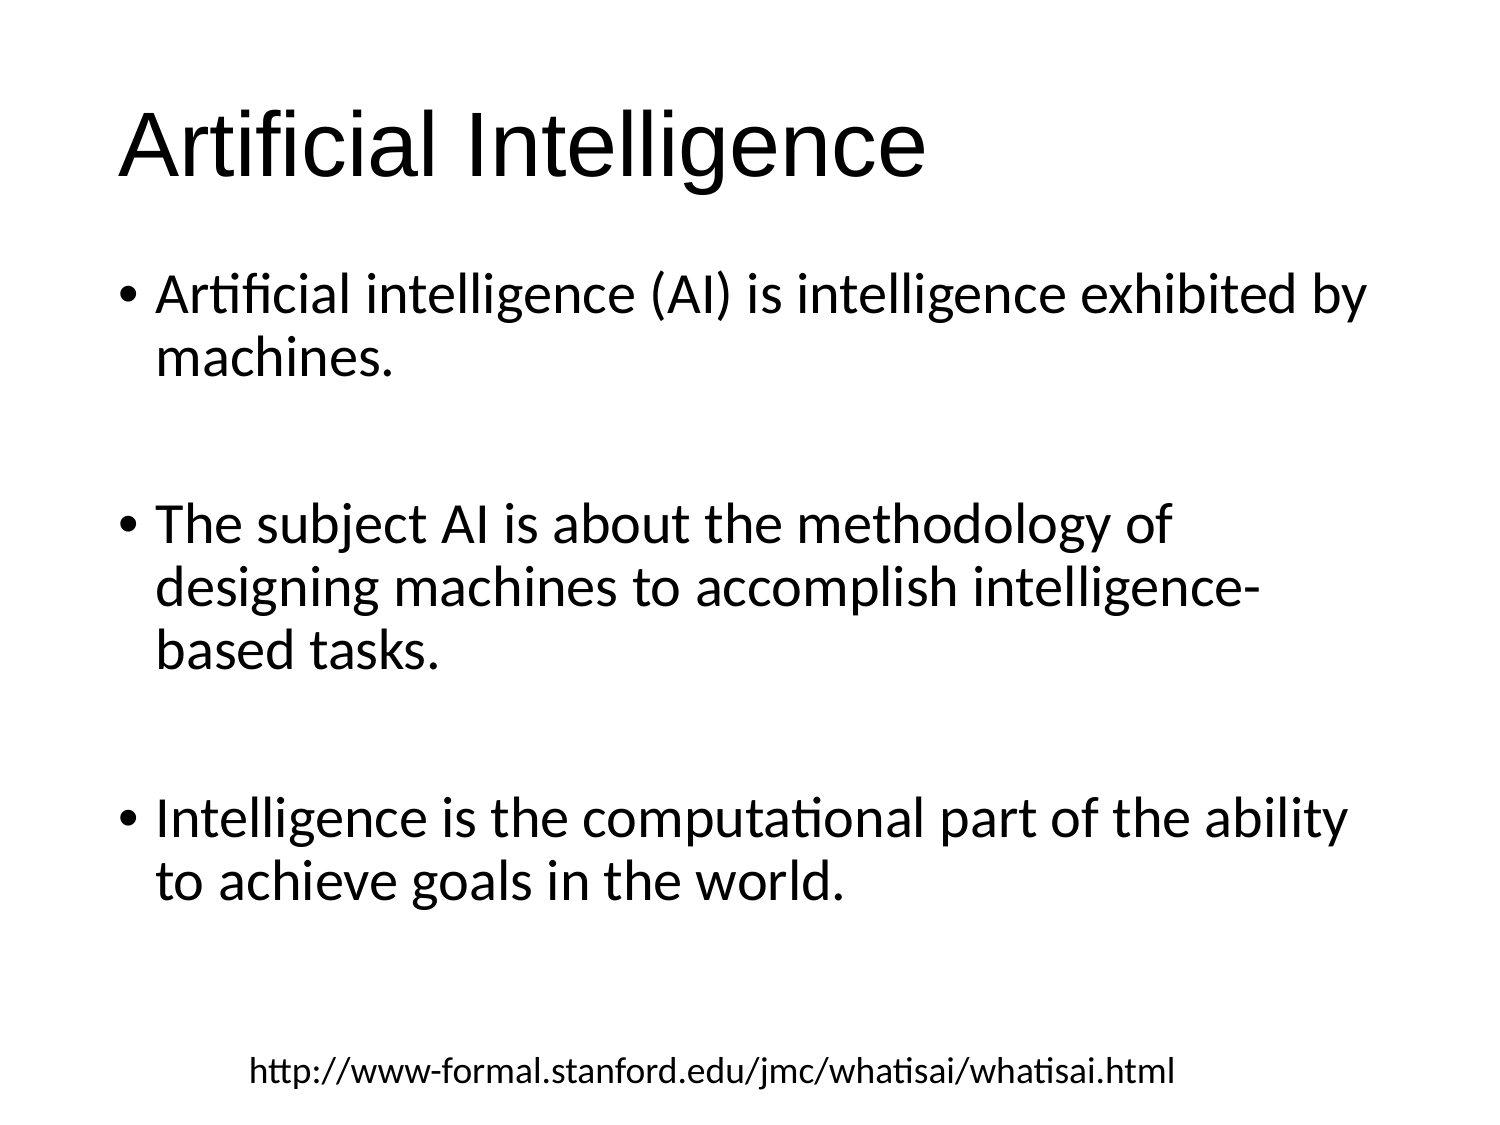

Artificial Intelligence
• Artificial intelligence (AI) is intelligence exhibited by
machines.
• The subject AI is about the methodology of
designing machines to accomplish intelligence-
based tasks.
• Intelligence is the computational part of the ability
to achieve goals in the world.
http://www-formal.stanford.edu/jmc/whatisai/whatisai.html